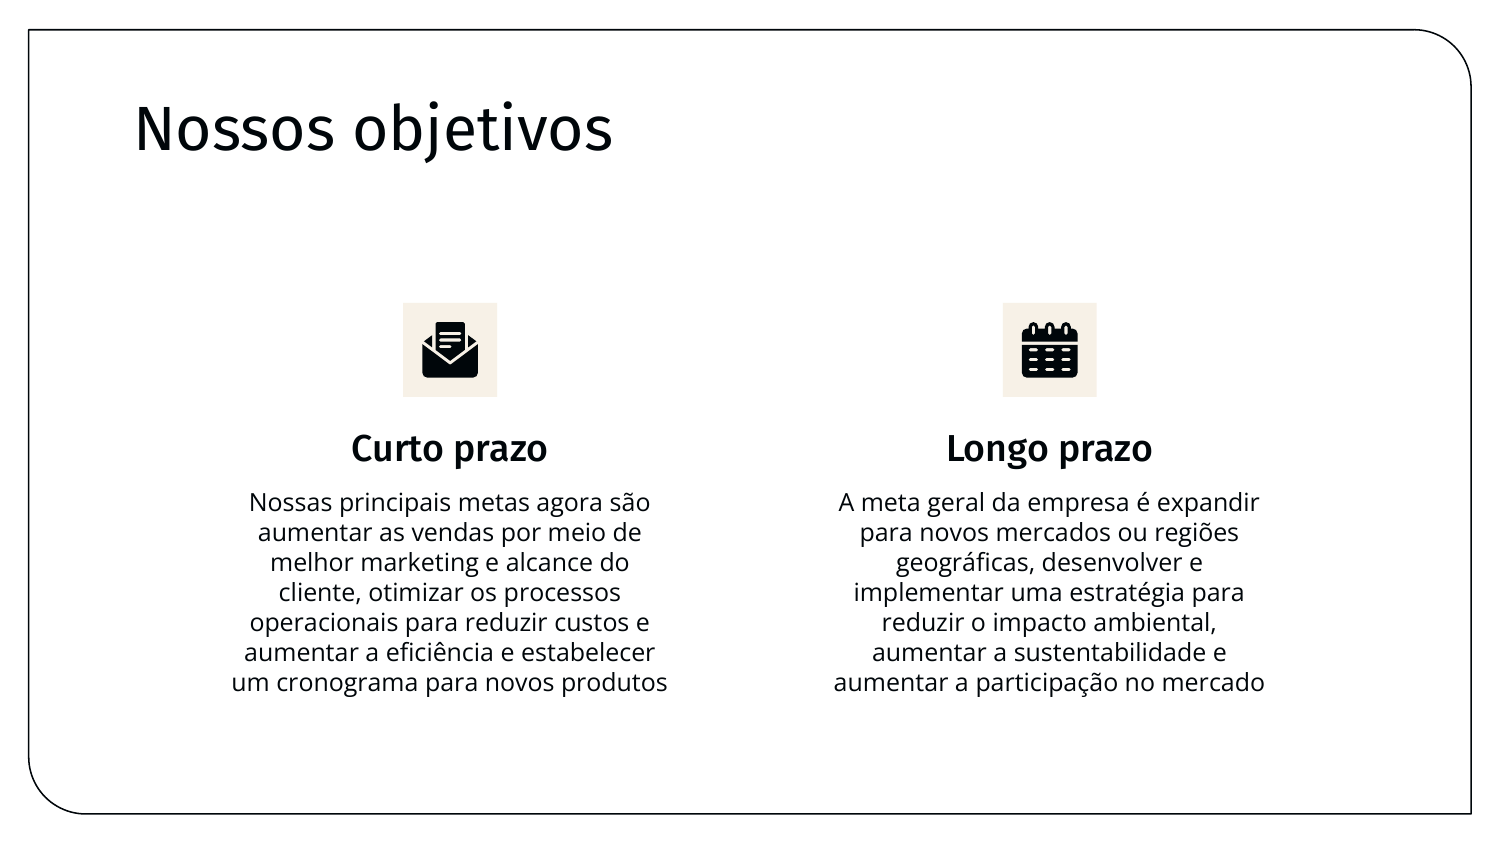

# Nossos objetivos

Curto prazo
Longo prazo
Nossas principais metas agora são aumentar as vendas por meio de melhor marketing e alcance do cliente, otimizar os processos operacionais para reduzir custos e aumentar a eficiência e estabelecer um cronograma para novos produtos
A meta geral da empresa é expandir para novos mercados ou regiões geográficas, desenvolver e implementar uma estratégia para reduzir o impacto ambiental, aumentar a sustentabilidade e aumentar a participação no mercado